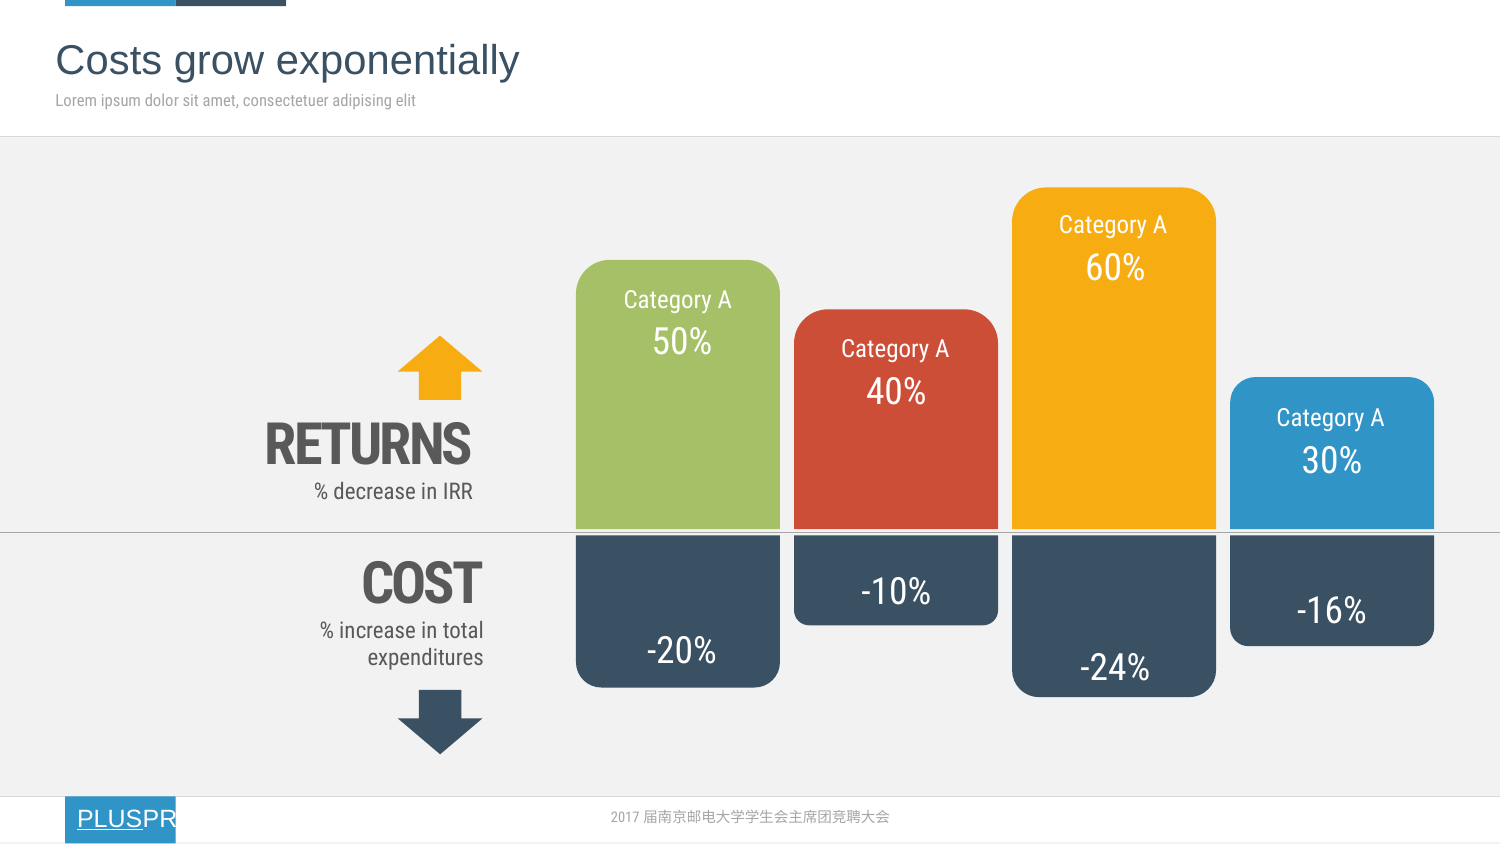

# Costs grow exponentially
Lorem ipsum dolor sit amet, consectetuer adipising elit

Category A
60%

Category A

50%

Category A
40%

COST
% increase in total expenditures

Category A
30%
RETURNS
% decrease in IRR

-20%

-10%

-24%

-16%